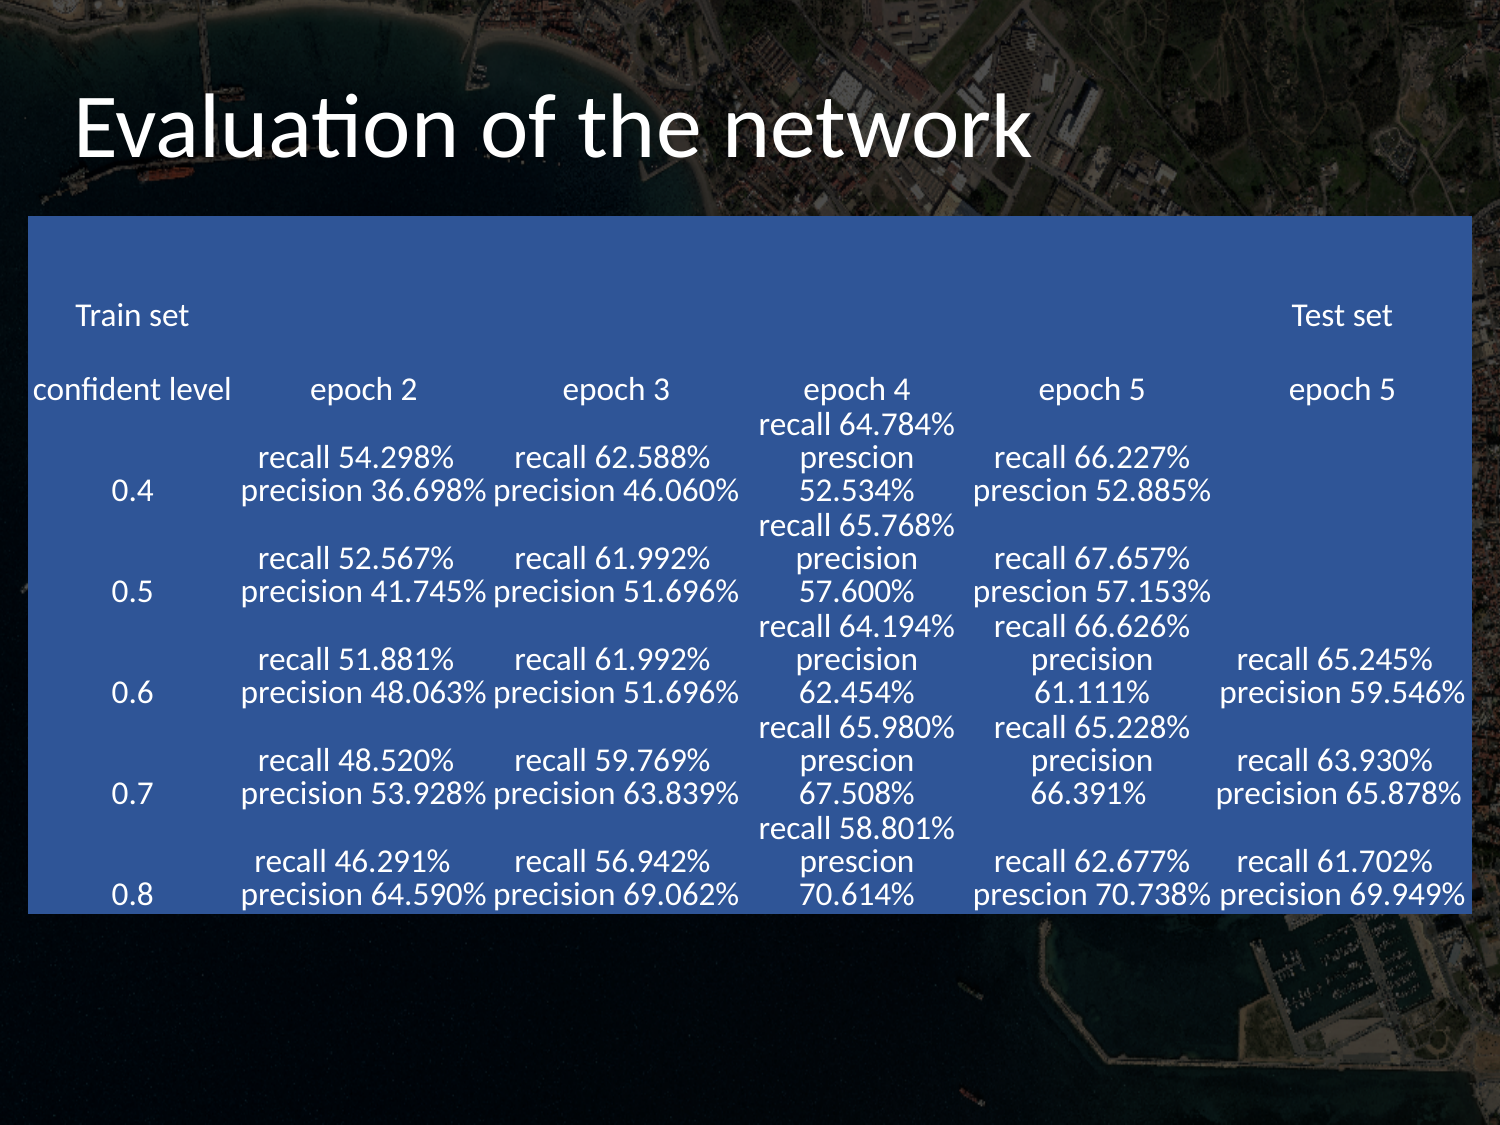

# Evaluation of the network
| Train set |  |  |  |  | Test set |
| --- | --- | --- | --- | --- | --- |
| confident level | epoch 2 | epoch 3 | epoch 4 | epoch 5 | epoch 5 |
| 0.4 | recall 54.298% precision 36.698% | recall 62.588% precision 46.060% | recall 64.784% prescion 52.534% | recall 66.227% prescion 52.885% |  |
| 0.5 | recall 52.567% precision 41.745% | recall 61.992% precision 51.696% | recall 65.768% precision 57.600% | recall 67.657% prescion 57.153% |  |
| 0.6 | recall 51.881% precision 48.063% | recall 61.992% precision 51.696% | recall 64.194% precision 62.454% | recall 66.626% precision 61.111% | recall 65.245% precision 59.546% |
| 0.7 | recall 48.520% precision 53.928% | recall 59.769% precision 63.839% | recall 65.980% prescion 67.508% | recall 65.228% precision 66.391% | recall 63.930% precision 65.878% |
| 0.8 | recall 46.291% precision 64.590% | recall 56.942% precision 69.062% | recall 58.801% prescion 70.614% | recall 62.677% prescion 70.738% | recall 61.702% precision 69.949% |